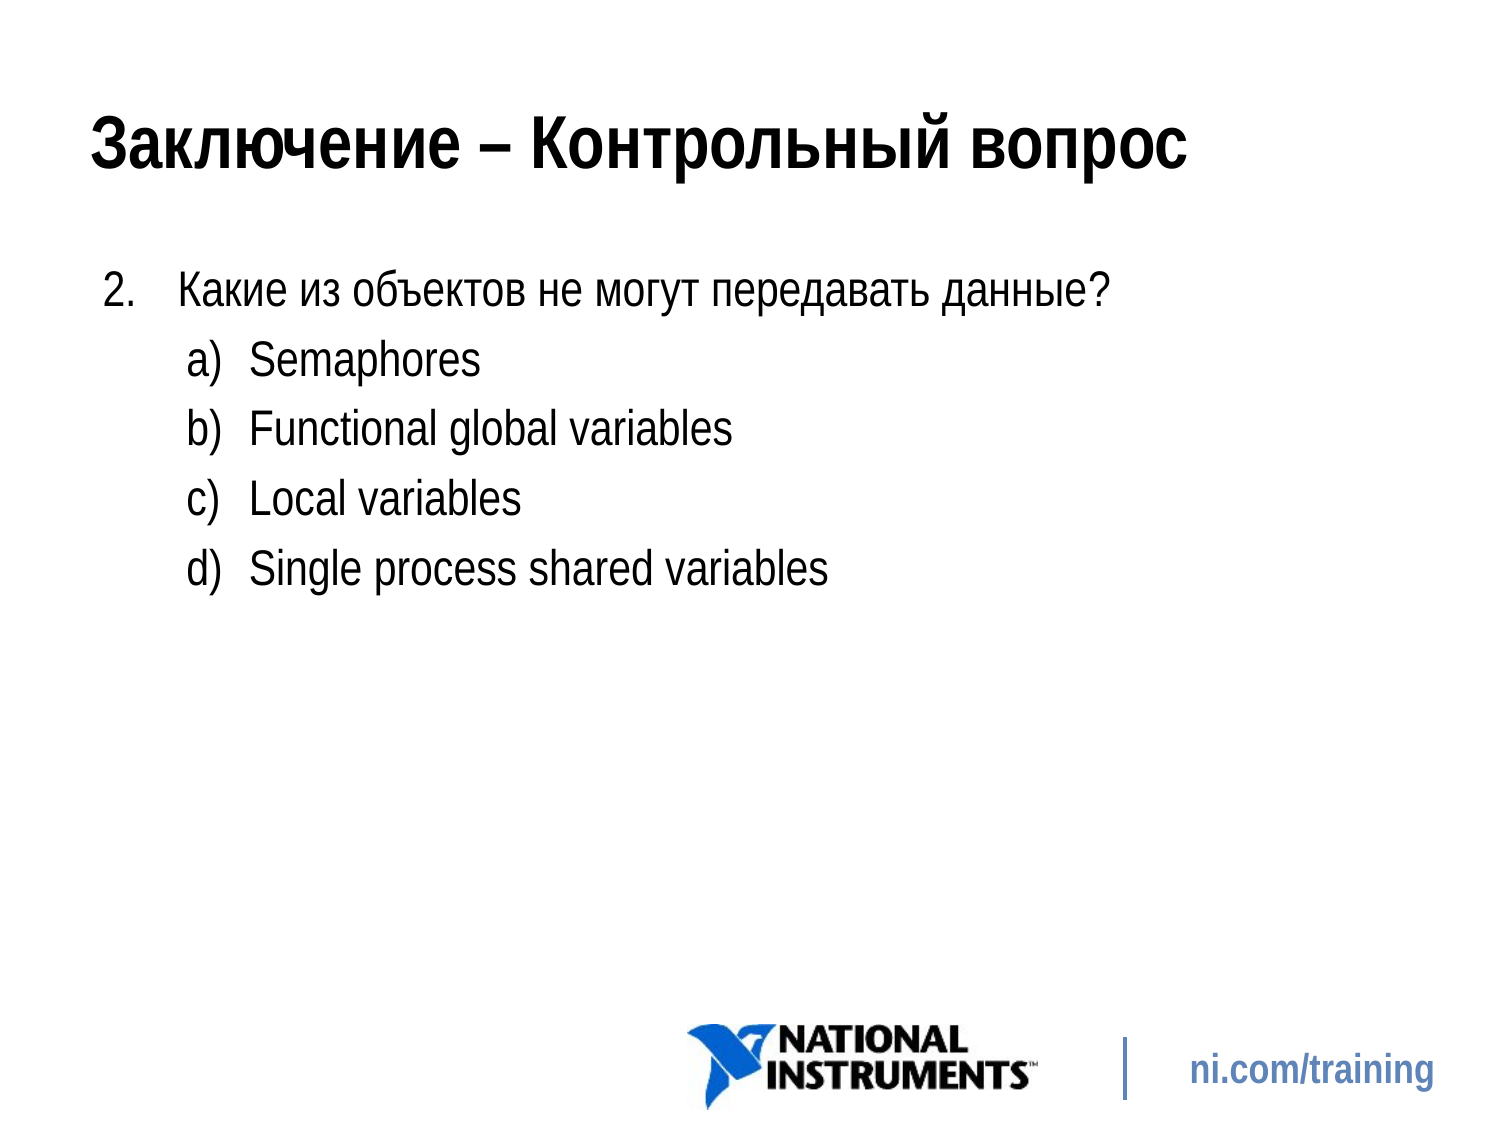

# Заключение – Контрольный вопрос
Какие из объектов не могут передавать данные?
Semaphores
Functional global variables
Local variables
Single process shared variables
346